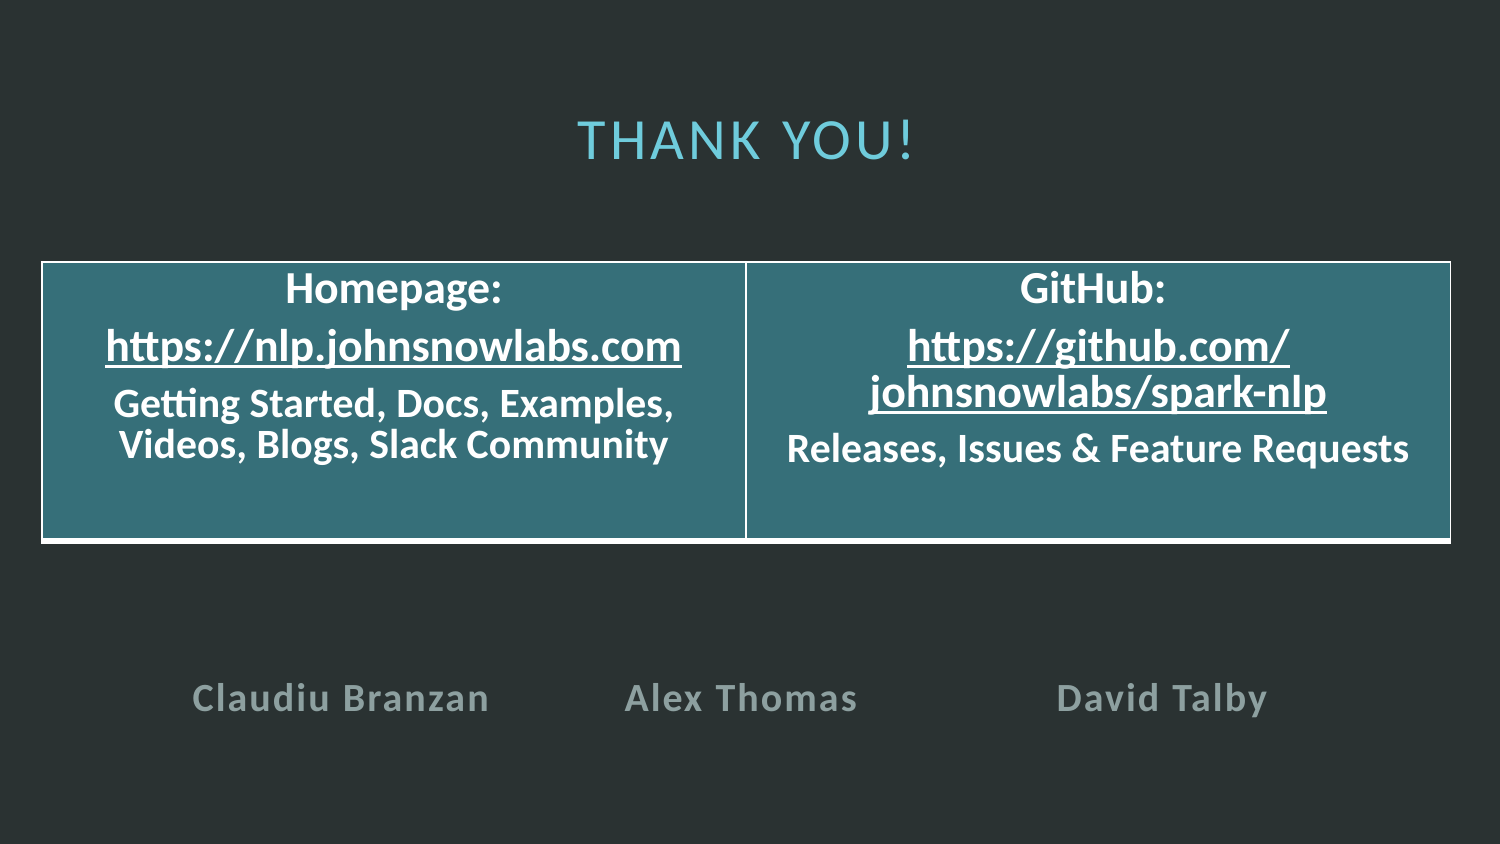

# THANK you!
| Homepage: https://nlp.johnsnowlabs.com Getting Started, Docs, Examples, Videos, Blogs, Slack Community | GitHub: https://github.com/ johnsnowlabs/spark-nlp Releases, Issues & Feature Requests |
| --- | --- |
Claudiu Branzan			Alex Thomas			David Talby